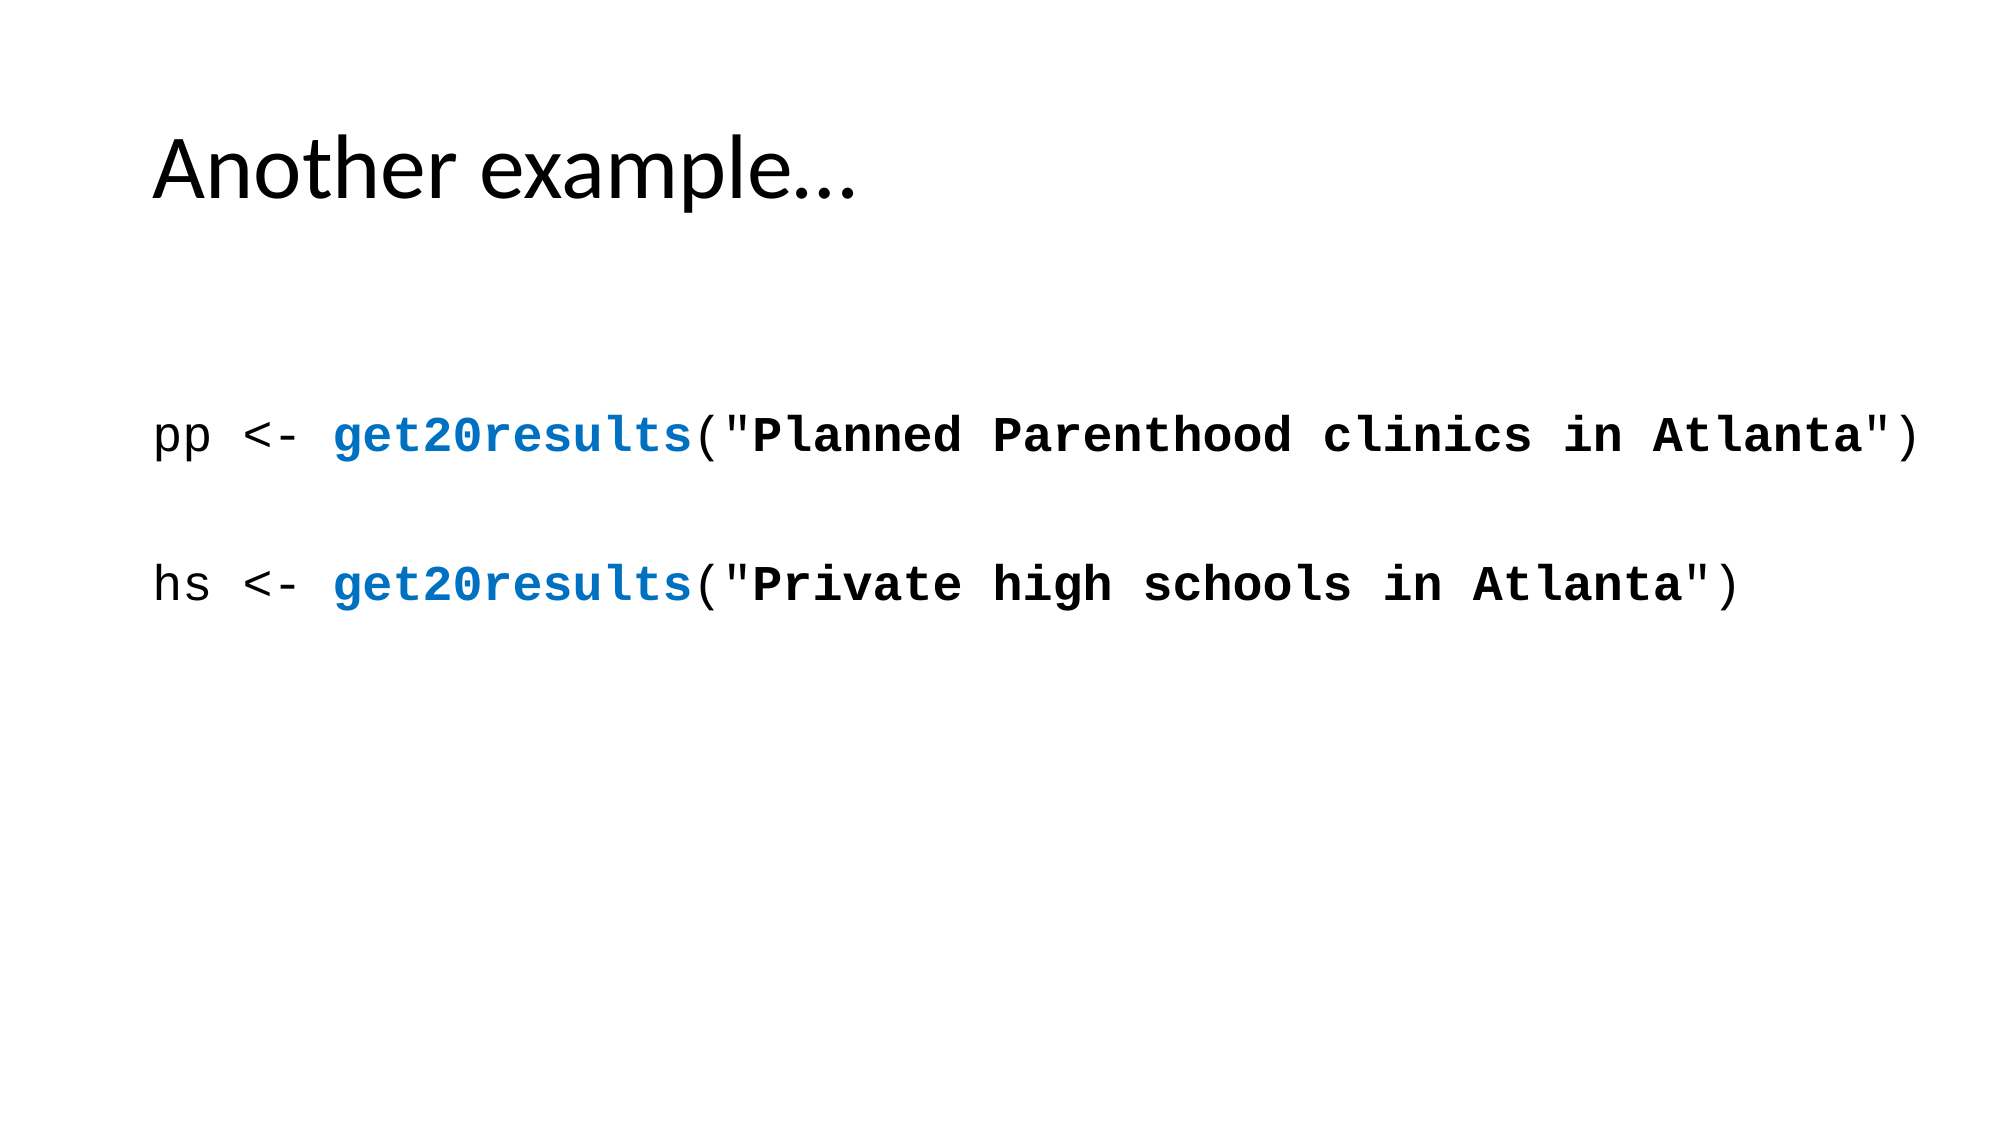

# Another example…

pp <- get20results("Planned Parenthood clinics in Atlanta")

hs <- get20results("Private high schools in Atlanta")